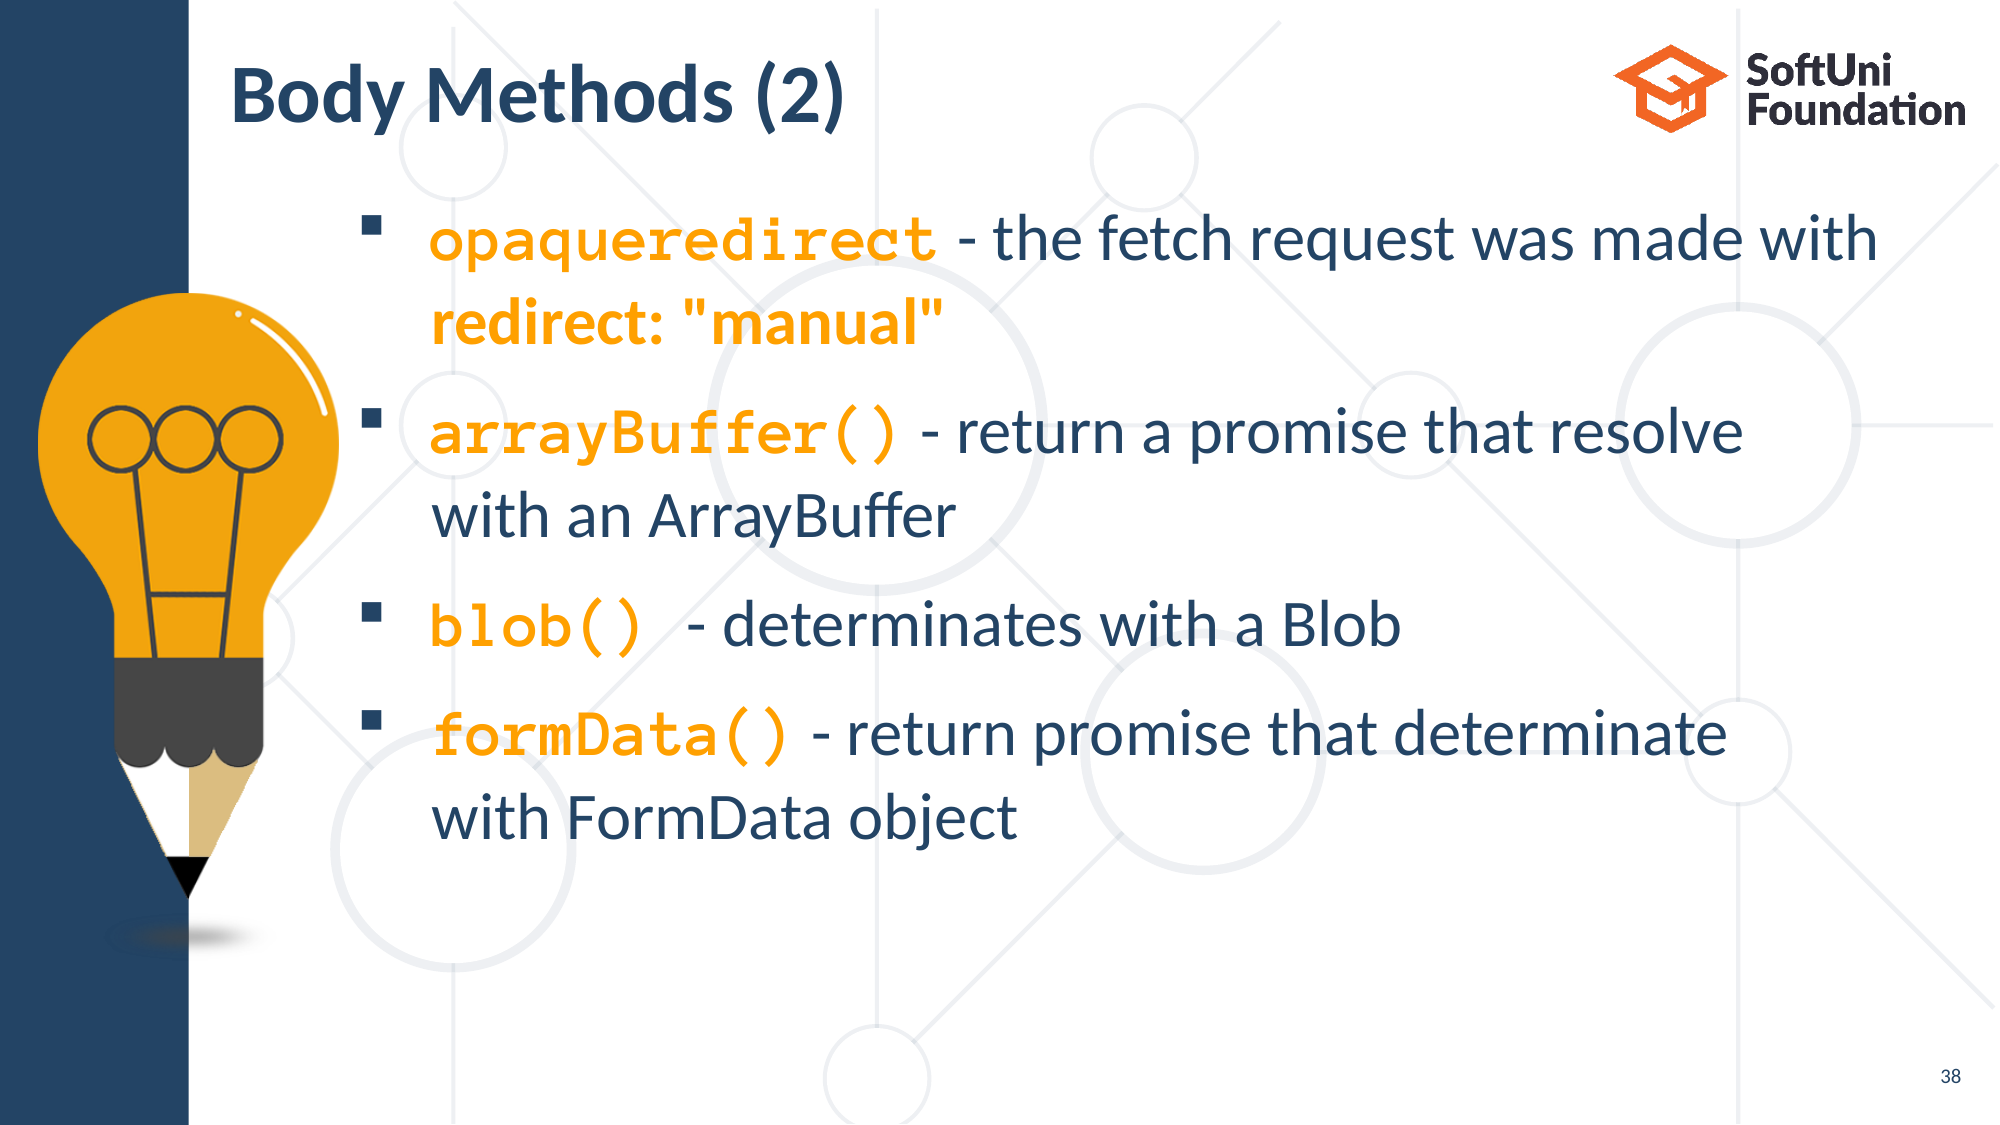

# Body Methods (2)
opaqueredirect - the fetch request was made with
redirect: "manual"
arrayBuffer() - return a promise that resolve
with an ArrayBuffer
blob() - determinates with a Blob
formData() - return promise that determinate
with FormData object
38